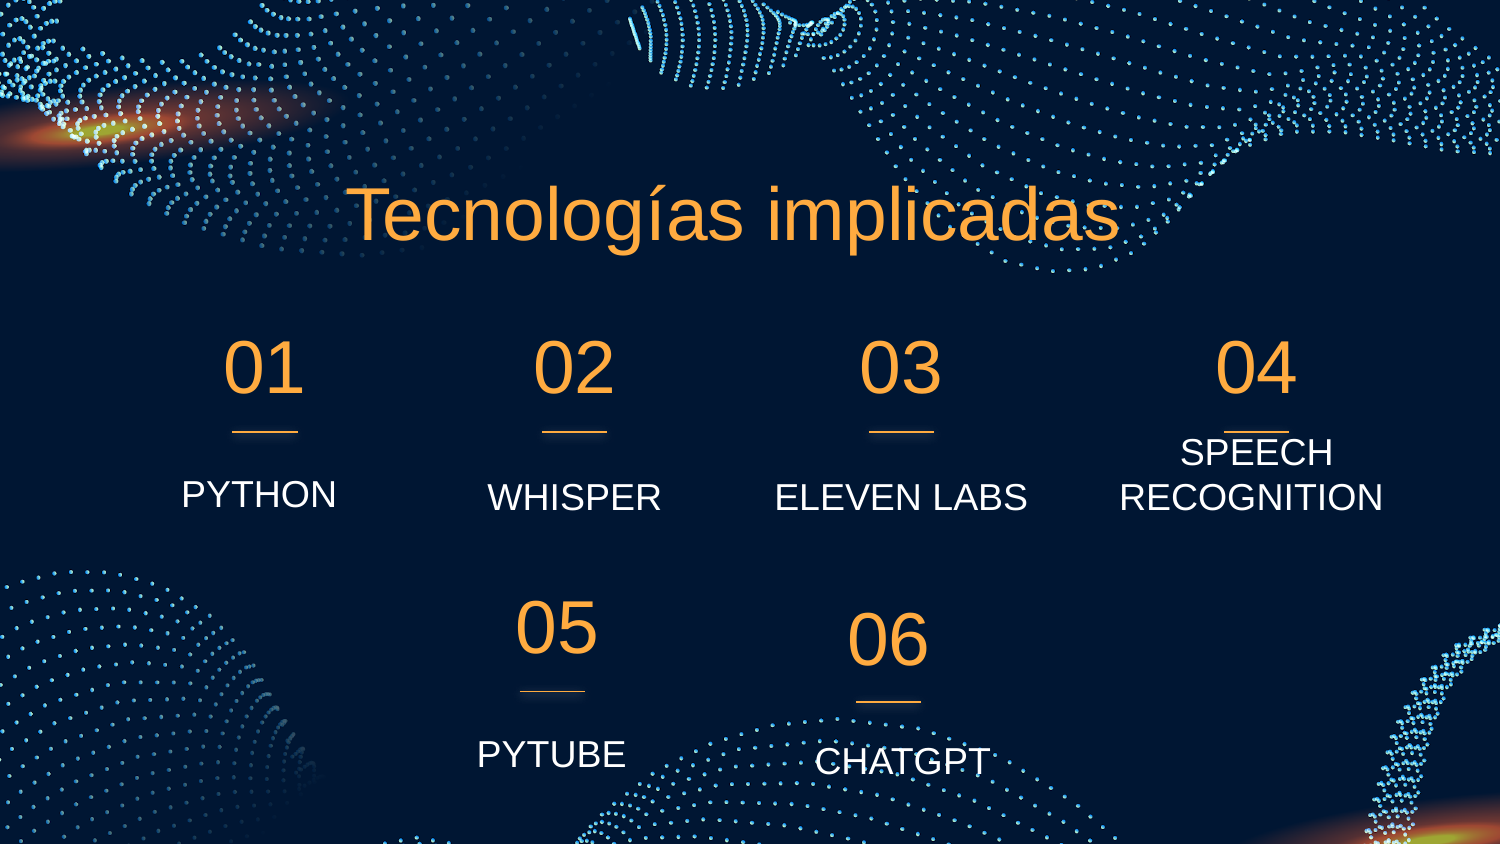

Tecnologías implicadas
01
02
03
04
PYTHON
# WHISPER
ELEVEN LABS
SPEECH RECOGNITION
05
06
PYTUBE
CHATGPT